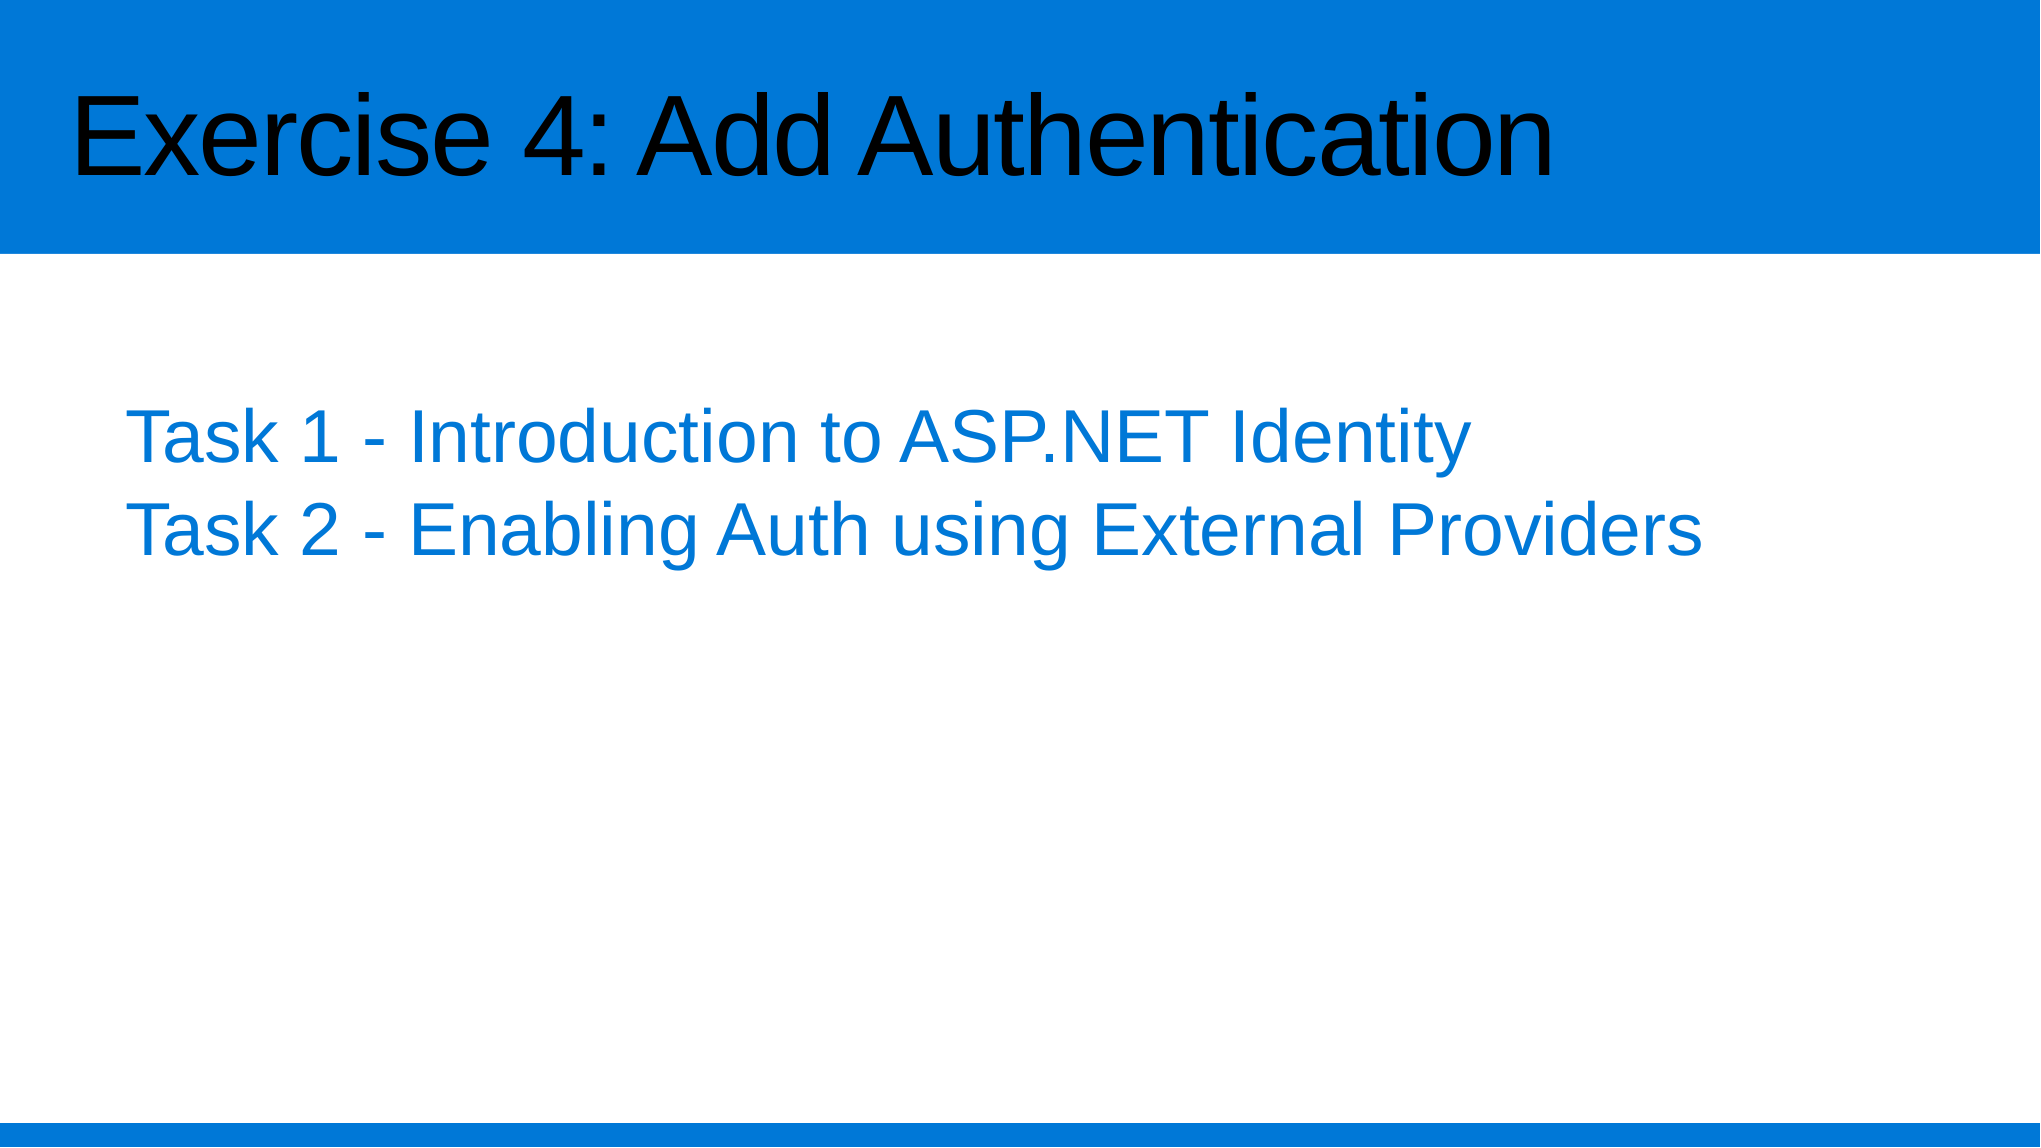

# Exercise 4: Add Authentication

Task 1 - Introduction to ASP.NET Identity
Task 2 - Enabling Auth using External Providers